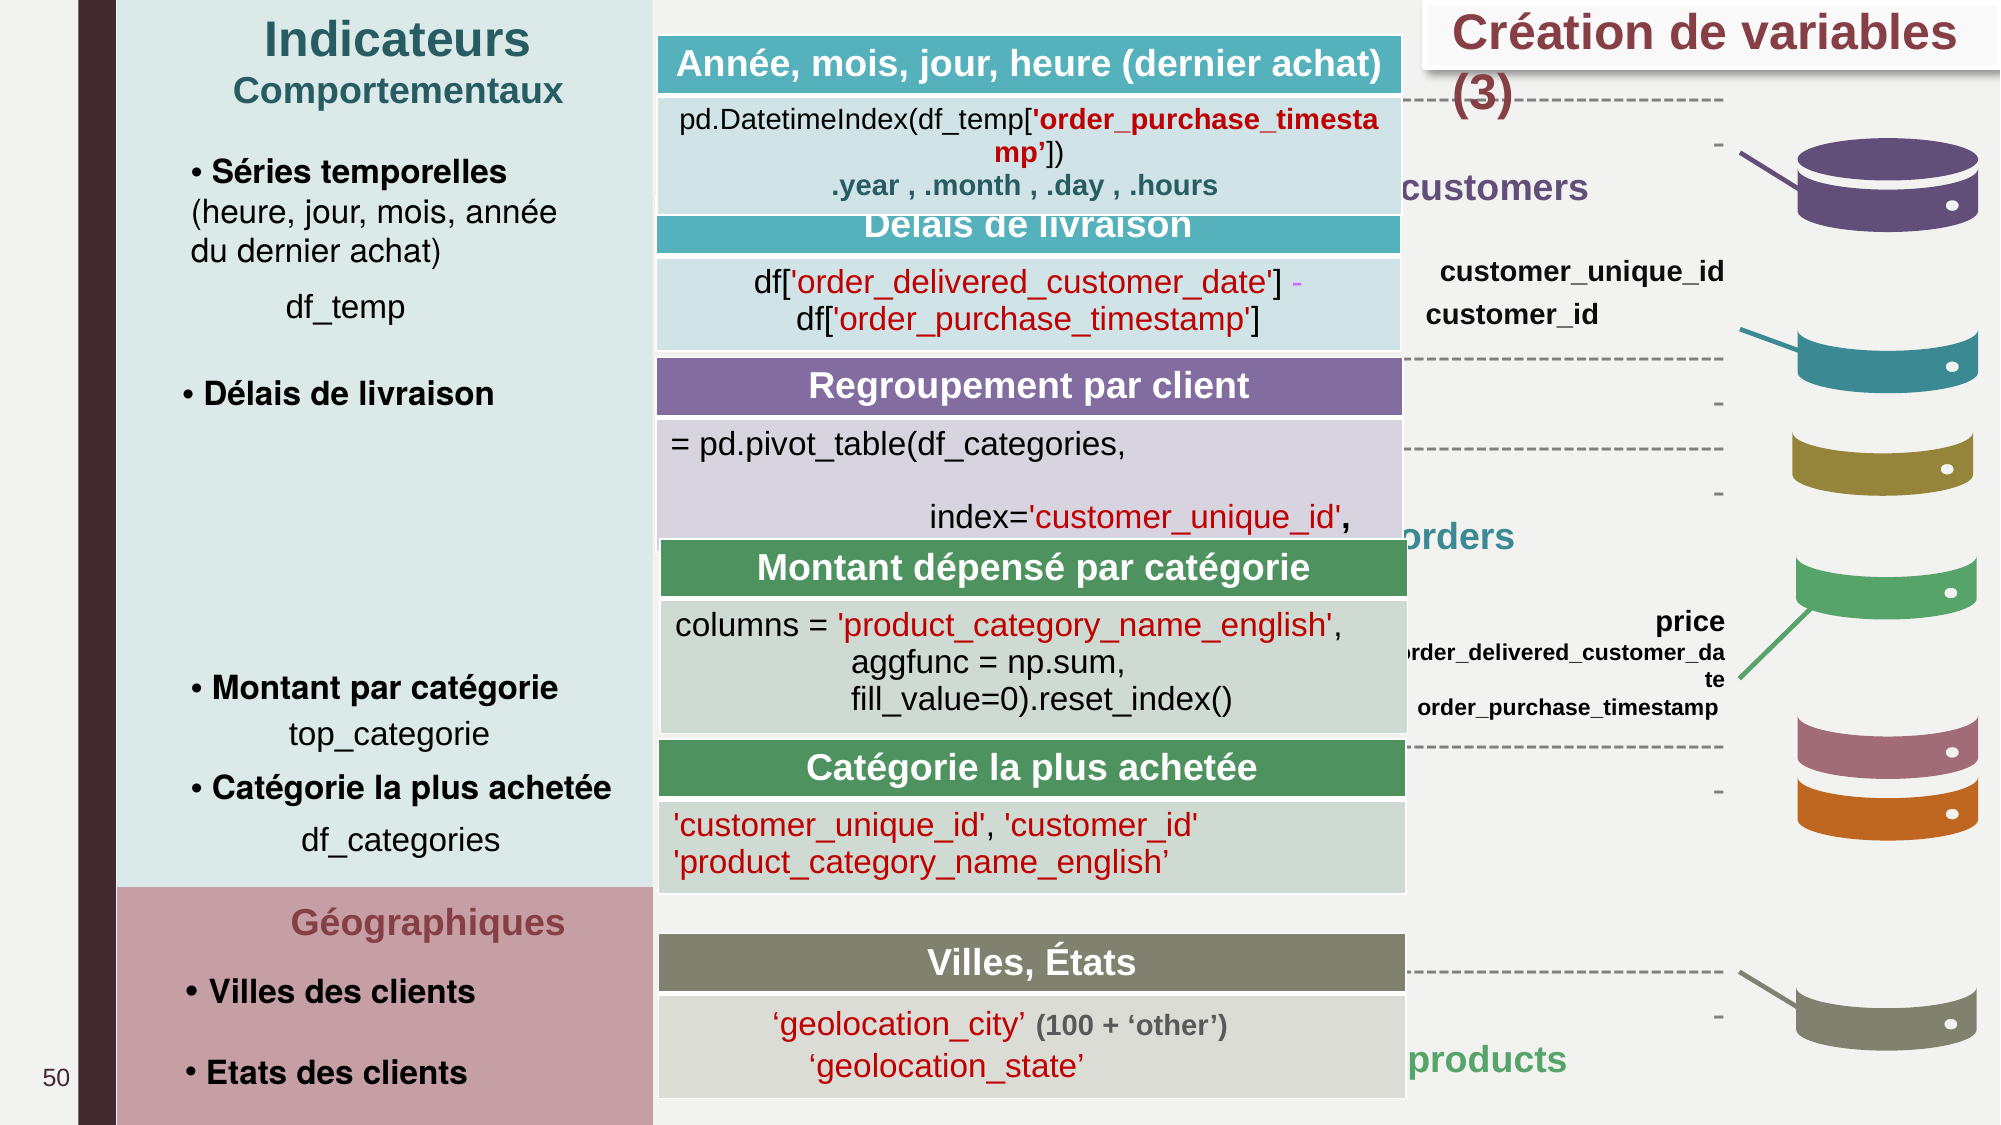

Création de variables (3)
Indicateurs
Comportementaux

| Année, mois, jour, heure (dernier achat) |
| --- |
| pd.DatetimeIndex(df\_temp['order\_purchase\_timestamp’]) .year , .month , .day , .hours |
---------------------------
customers
customer_unique_id
customer_id
---------------------------
---------------------------
orders
price
order_delivered_customer_date
order_purchase_timestamp
---------------------------

---------------------------
products
product_category_name

--------------------------

---------------------------
geolocation
geolocation_city
geolocation_state
---------------------------

• Séries temporelles
(heure, jour, mois, année
du dernier achat)

| Délais de livraison |
| --- |
| df['order\_delivered\_customer\_date'] - df['order\_purchase\_timestamp'] |
df_temp

| Regroupement par client |
| --- |
| = pd.pivot\_table(df\_categories, index='customer\_unique\_id', |
• Délais de livraison

| Montant dépensé par catégorie |
| --- |
| columns = 'product\_category\_name\_english', aggfunc = np.sum, fill\_value=0).reset\_index() |

• Montant par catégorie

• Catégorie la plus achetée

top_categorie

| Catégorie la plus achetée |
| --- |
| 'customer\_unique\_id', 'customer\_id' 'product\_category\_name\_english’ |

df_categories

Géographiques
| Villes, États |
| --- |
| ‘geolocation\_city’ (100 + ‘other’) ‘geolocation\_state’ |
• Villes des clients

 Etats des clients

50